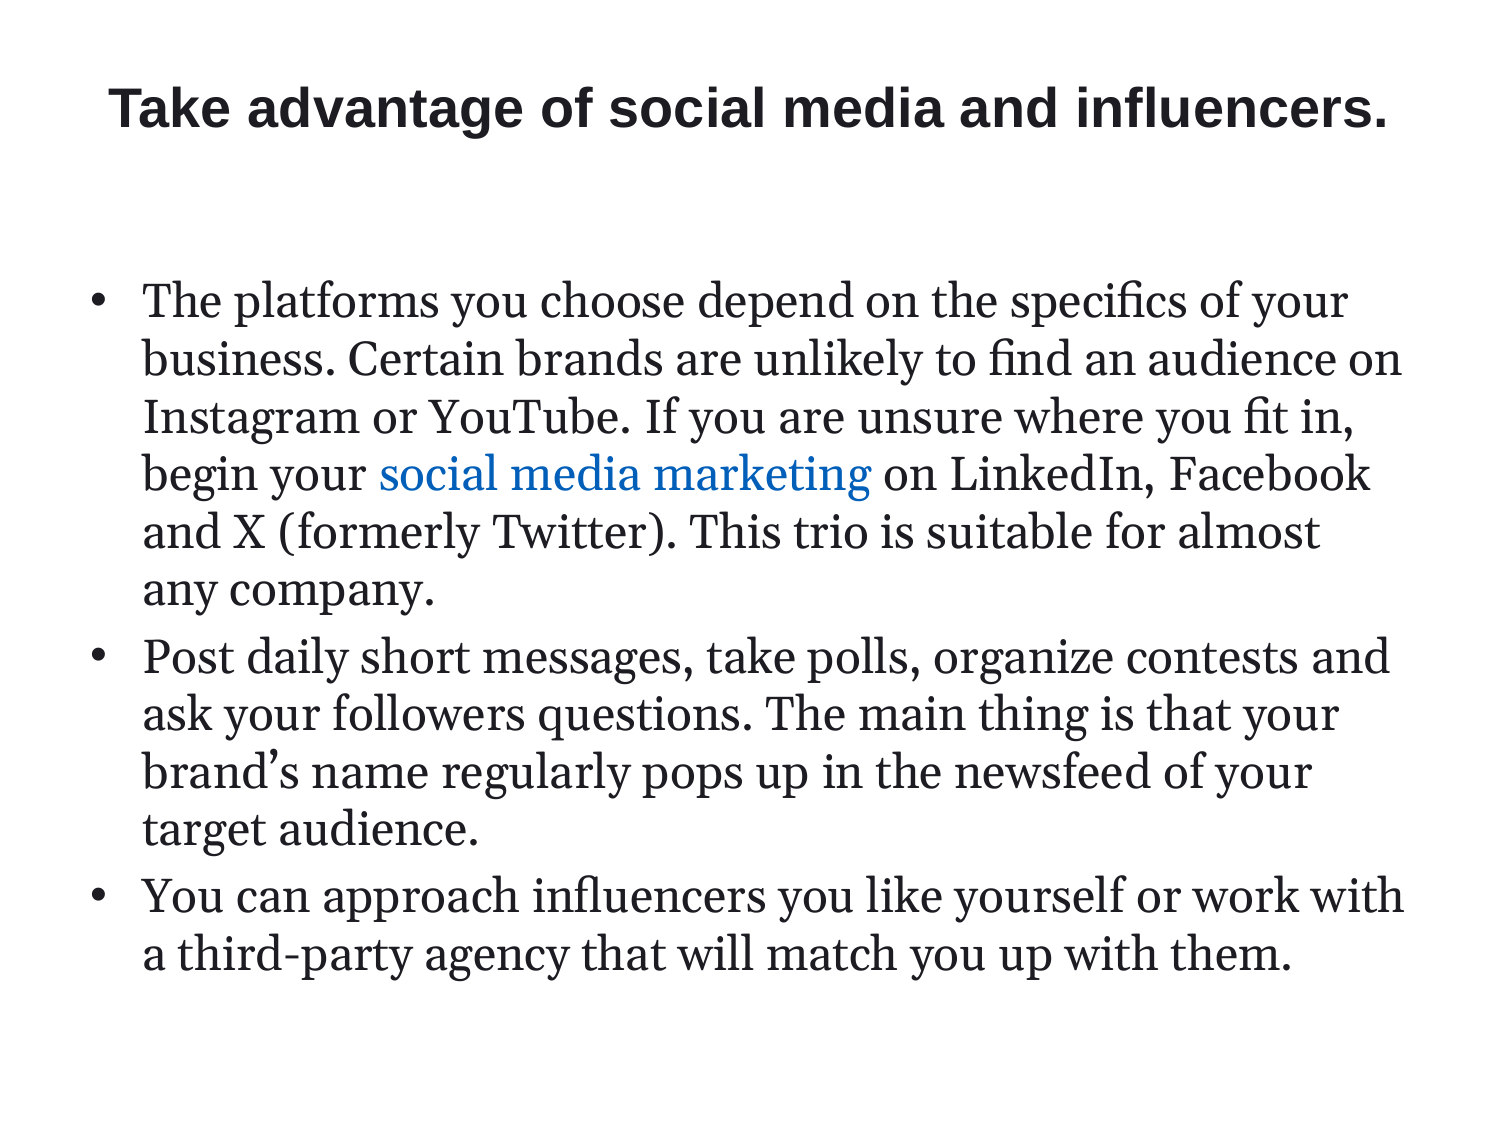

# Take advantage of social media and influencers.
The platforms you choose depend on the specifics of your business. Certain brands are unlikely to find an audience on Instagram or YouTube. If you are unsure where you fit in, begin your social media marketing on LinkedIn, Facebook and X (formerly Twitter). This trio is suitable for almost any company.
Post daily short messages, take polls, organize contests and ask your followers questions. The main thing is that your brand’s name regularly pops up in the newsfeed of your target audience.
You can approach influencers you like yourself or work with a third-party agency that will match you up with them.